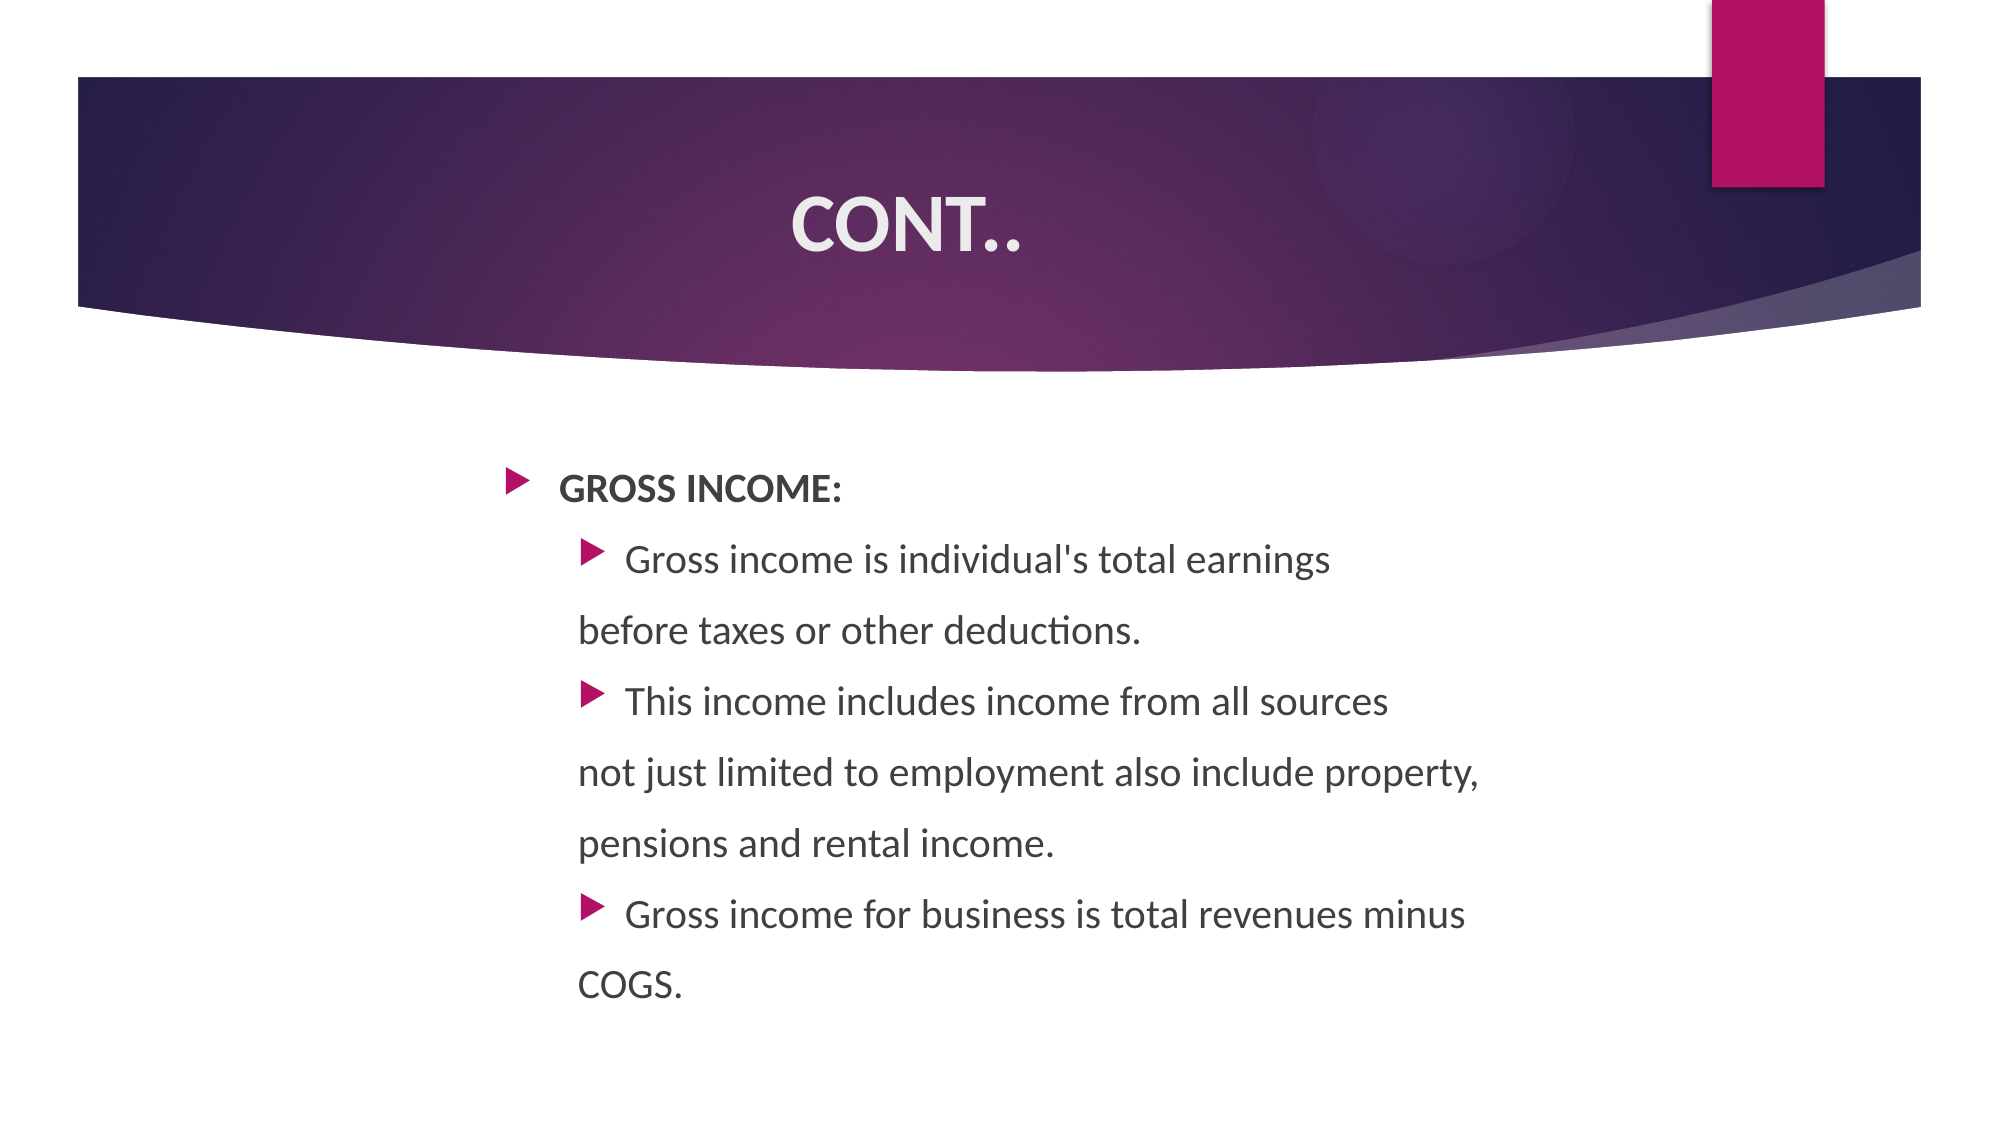

# CONT..
GROSS INCOME:
Gross income is individual's total earnings
before taxes or other deductions.
This income includes income from all sources
not just limited to employment also include property,
pensions and rental income.
Gross income for business is total revenues minus
COGS.